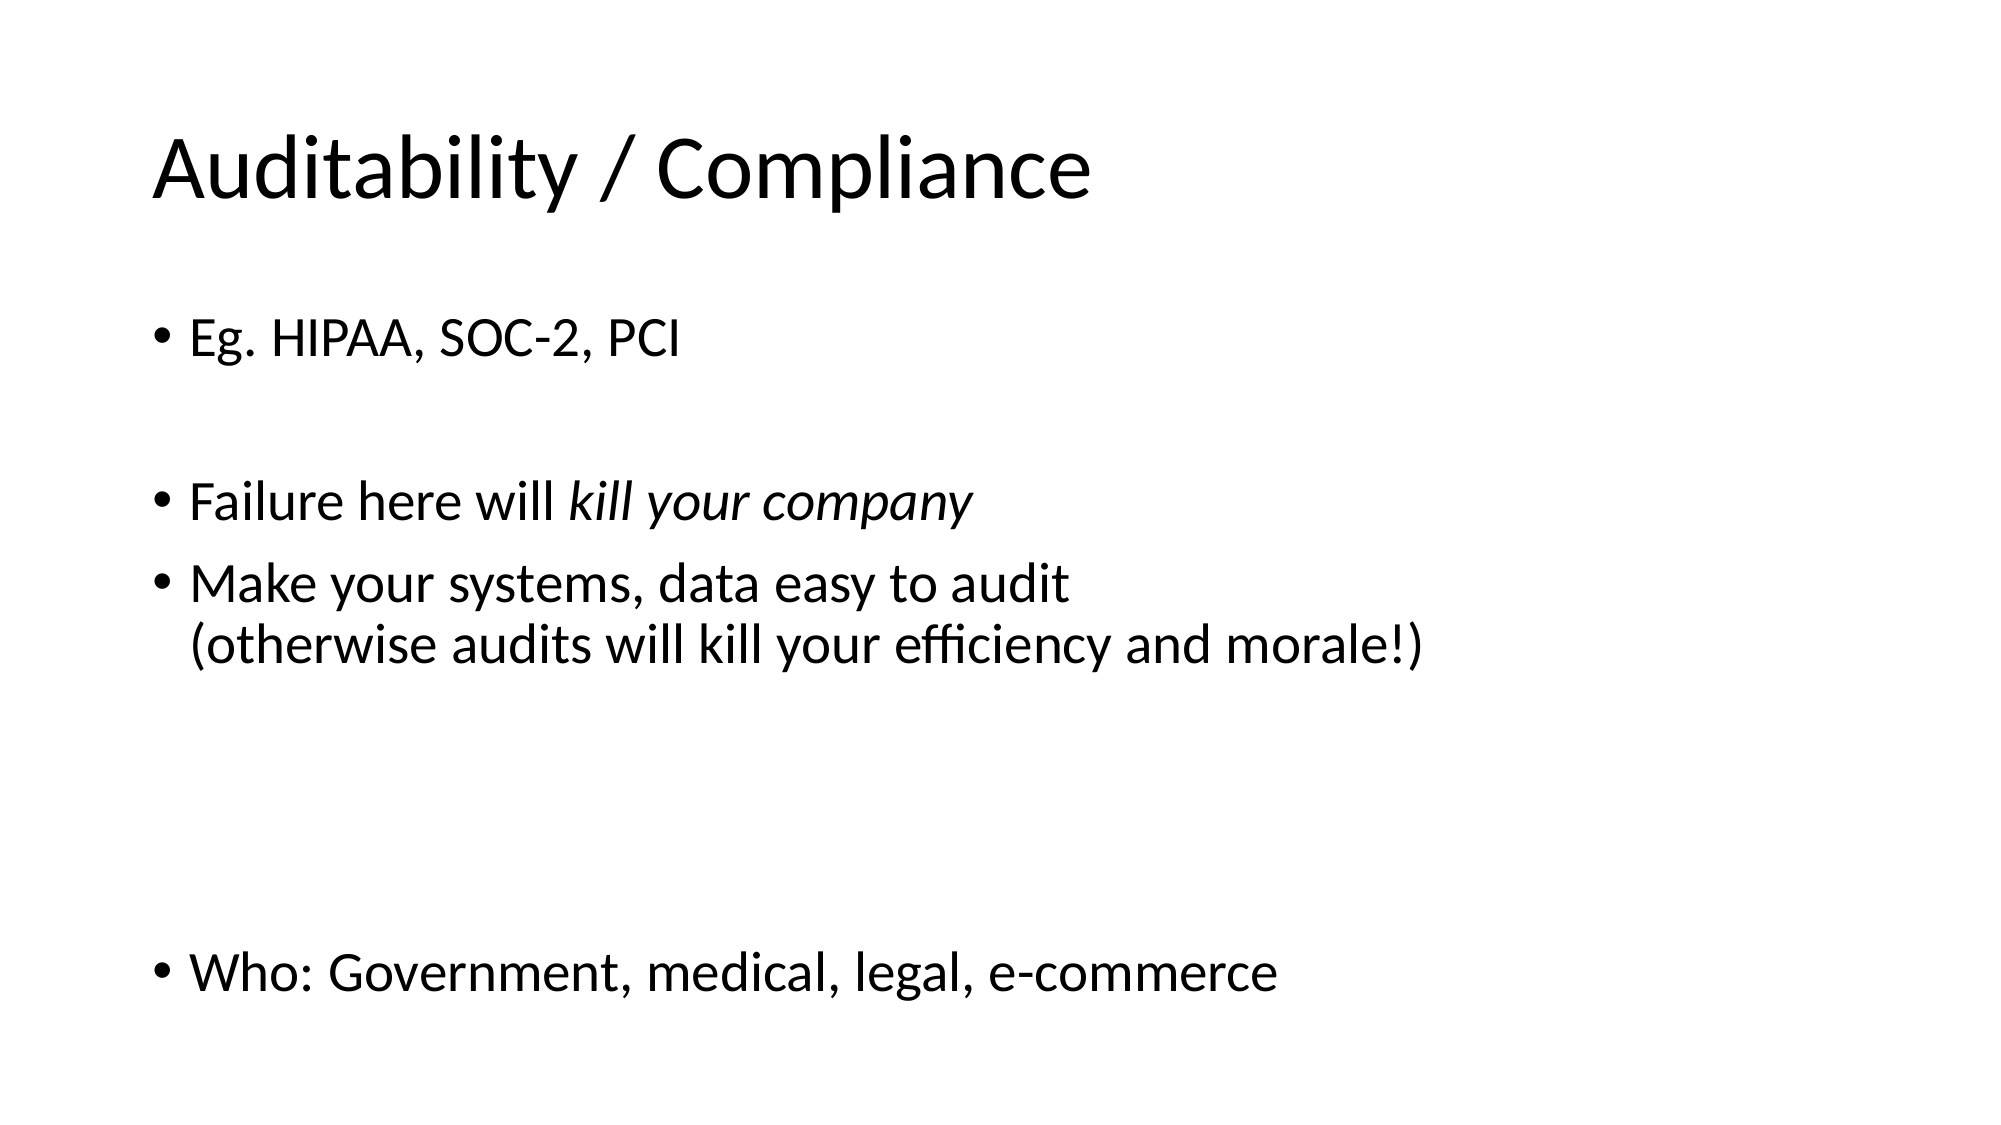

# Auditability / Compliance
Eg. HIPAA, SOC-2, PCI

Failure here will kill your company
Make your systems, data easy to audit
(otherwise audits will kill your efficiency and morale!)

Who: Government, medical, legal, e-commerce